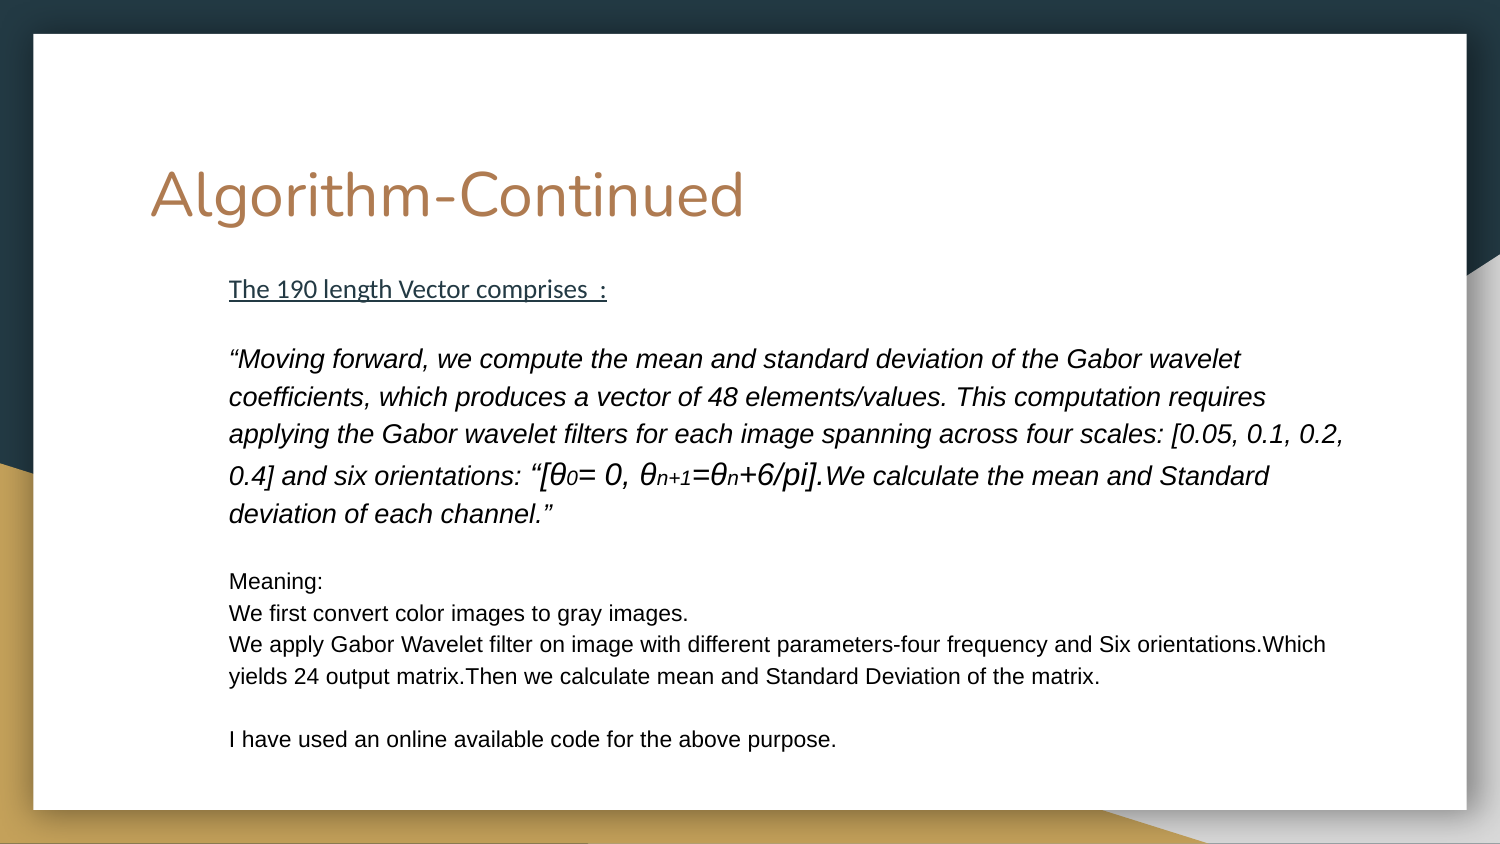

# Algorithm-Continued
The 190 length Vector comprises  :
“Moving forward, we compute the mean and standard deviation of the Gabor wavelet coefficients, which produces a vector of 48 elements/values. This computation requires applying the Gabor wavelet filters for each image spanning across four scales: [0.05, 0.1, 0.2, 0.4] and six orientations: “[θ0= 0, θn+1=θn+6/pi].We calculate the mean and Standard deviation of each channel.”
Meaning:
We first convert color images to gray images.
We apply Gabor Wavelet filter on image with different parameters-four frequency and Six orientations.Which yields 24 output matrix.Then we calculate mean and Standard Deviation of the matrix.

I have used an online available code for the above purpose.